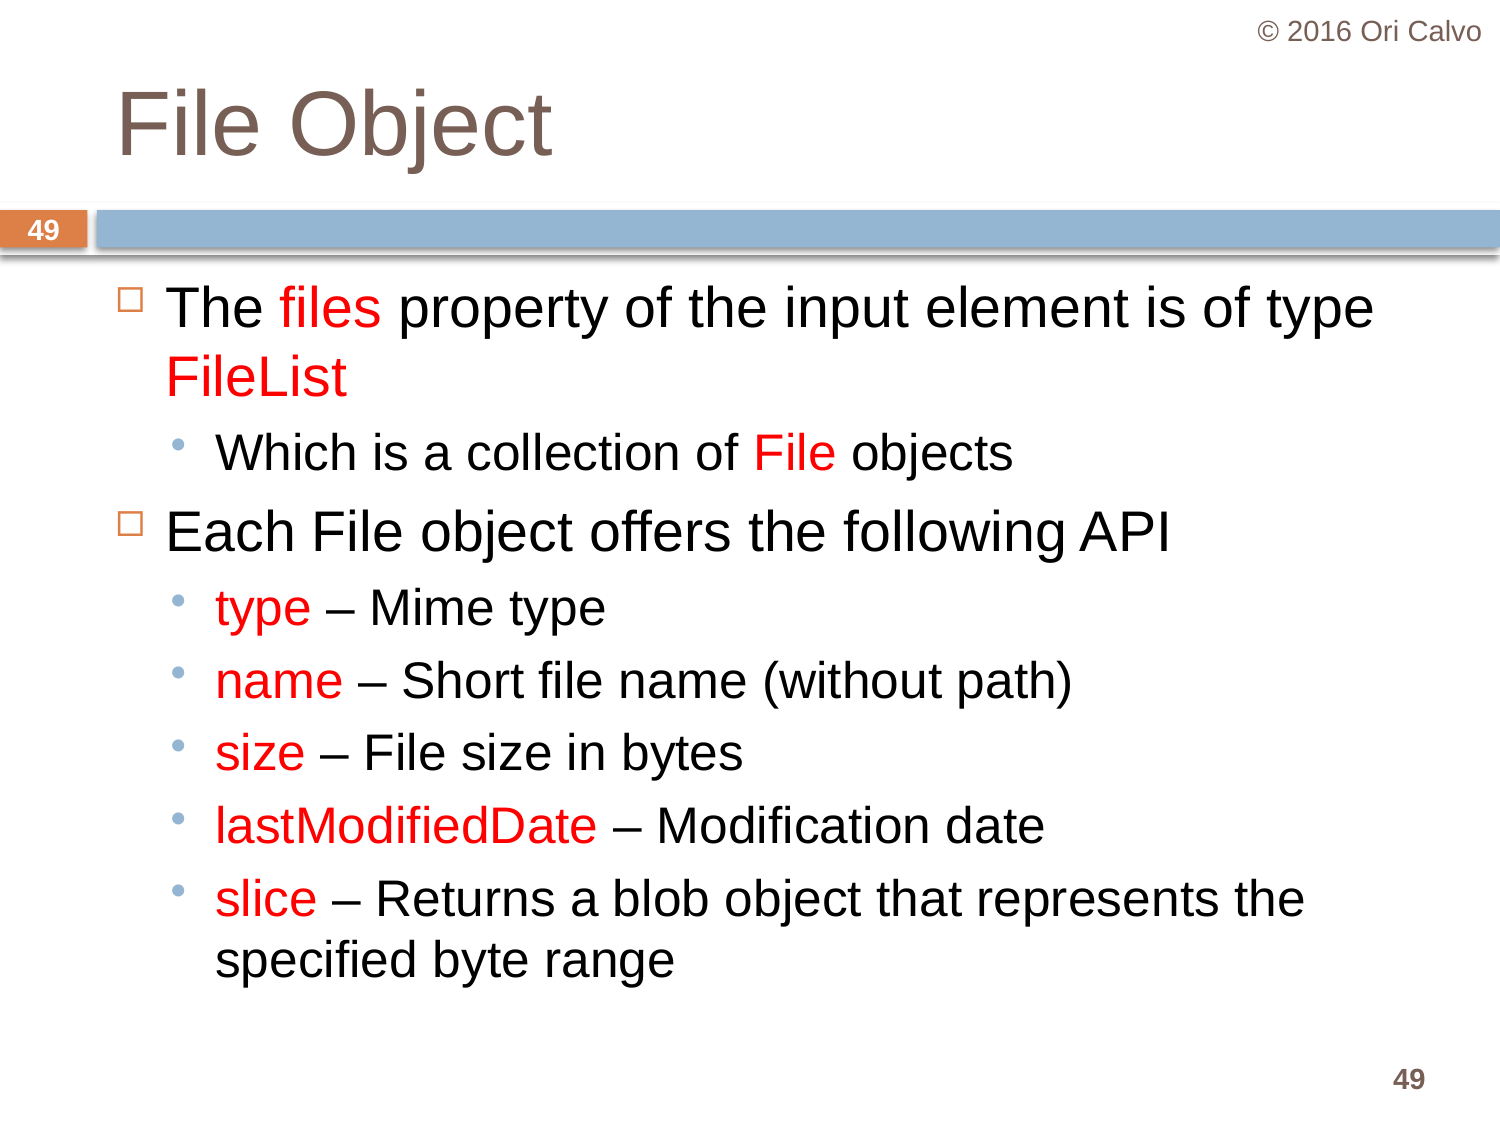

© 2016 Ori Calvo
# File Object
49
The files property of the input element is of type FileList
Which is a collection of File objects
Each File object offers the following API
type – Mime type
name – Short file name (without path)
size – File size in bytes
lastModifiedDate – Modification date
slice – Returns a blob object that represents the specified byte range